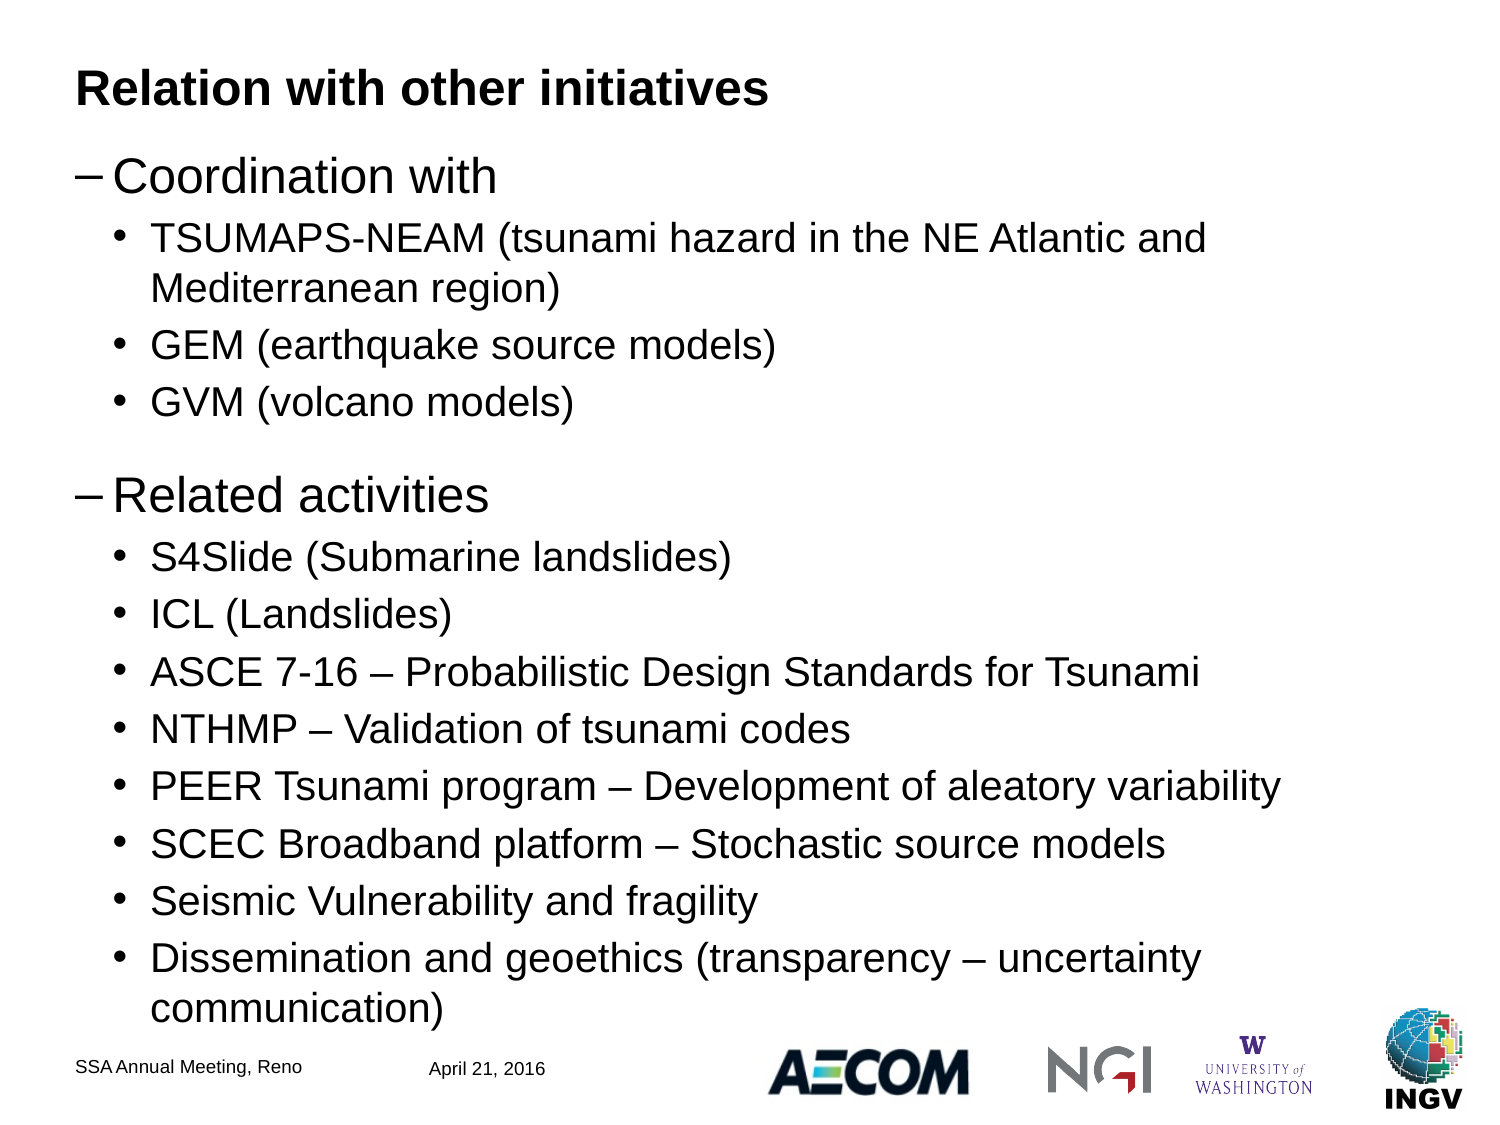

# Relation with other initiatives
Coordination with
TSUMAPS-NEAM (tsunami hazard in the NE Atlantic and Mediterranean region)
GEM (earthquake source models)
GVM (volcano models)
Related activities
S4Slide (Submarine landslides)
ICL (Landslides)
ASCE 7-16 – Probabilistic Design Standards for Tsunami
NTHMP – Validation of tsunami codes
PEER Tsunami program – Development of aleatory variability
SCEC Broadband platform – Stochastic source models
Seismic Vulnerability and fragility
Dissemination and geoethics (transparency – uncertainty communication)

SSA Annual Meeting, Reno
April 21, 2016